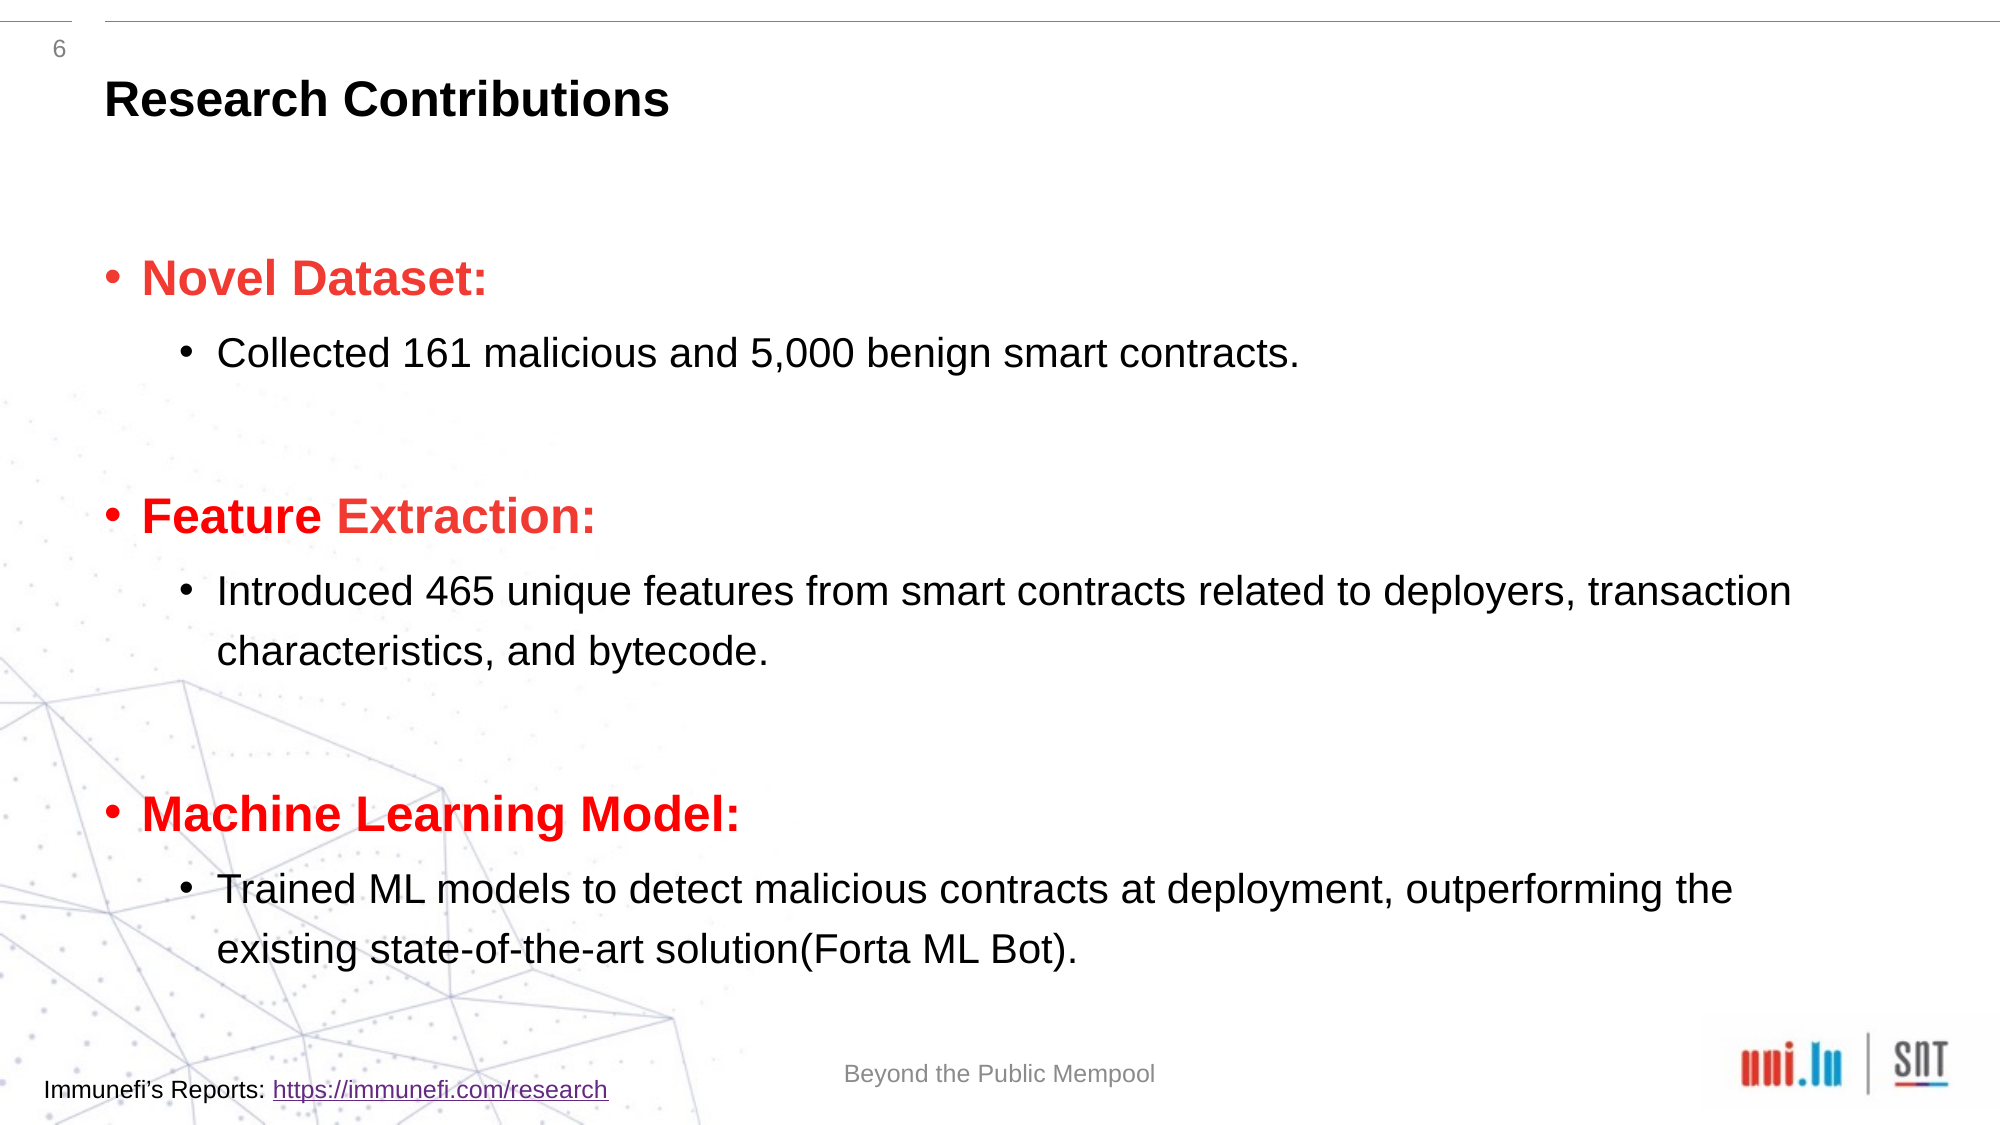

# Research Contributions

Novel Dataset:
Collected 161 malicious and 5,000 benign smart contracts.

Feature Extraction:
Introduced 465 unique features from smart contracts related to deployers, transaction characteristics, and bytecode.

Machine Learning Model:
Trained ML models to detect malicious contracts at deployment, outperforming the existing state-of-the-art solution(Forta ML Bot).

Beyond the Public Mempool
Immunefi’s Reports: https://immunefi.com/research